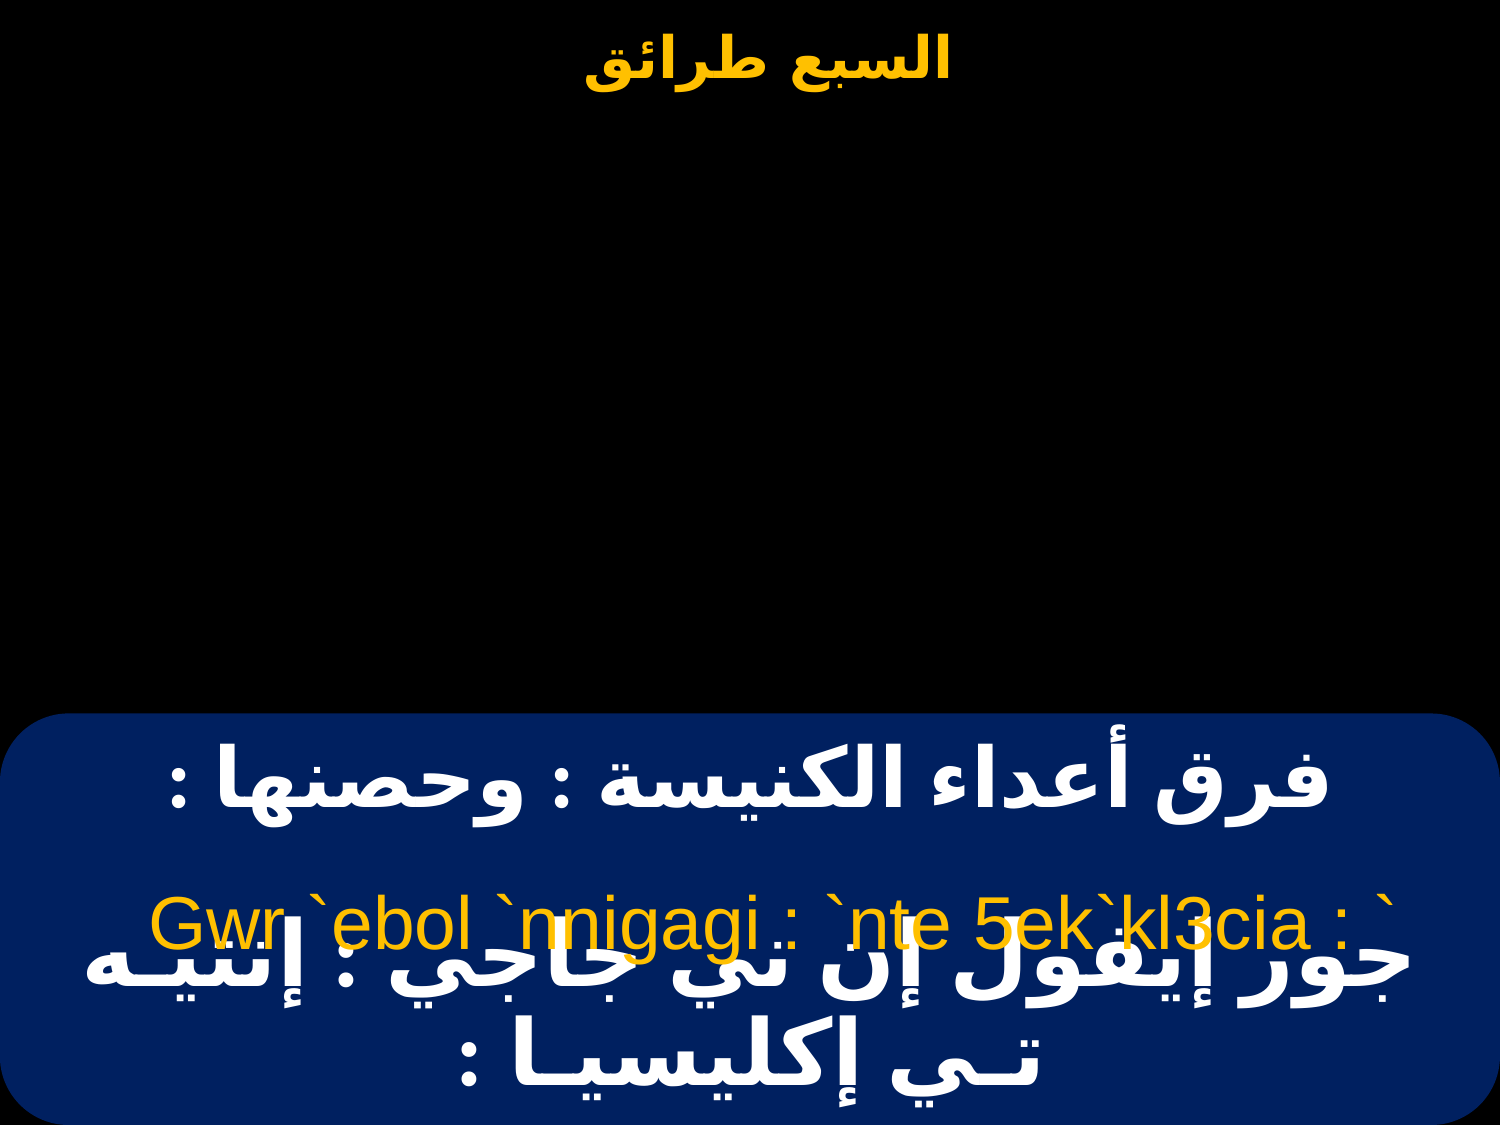

# فرق أعداء الكنيسة : وحصنها :
Gwr `ebol `nnigagi : `nte 5ek`kl3cia : `
جور إيفول إن ني جاجي : إنتيـه تـي إكليسيـا :